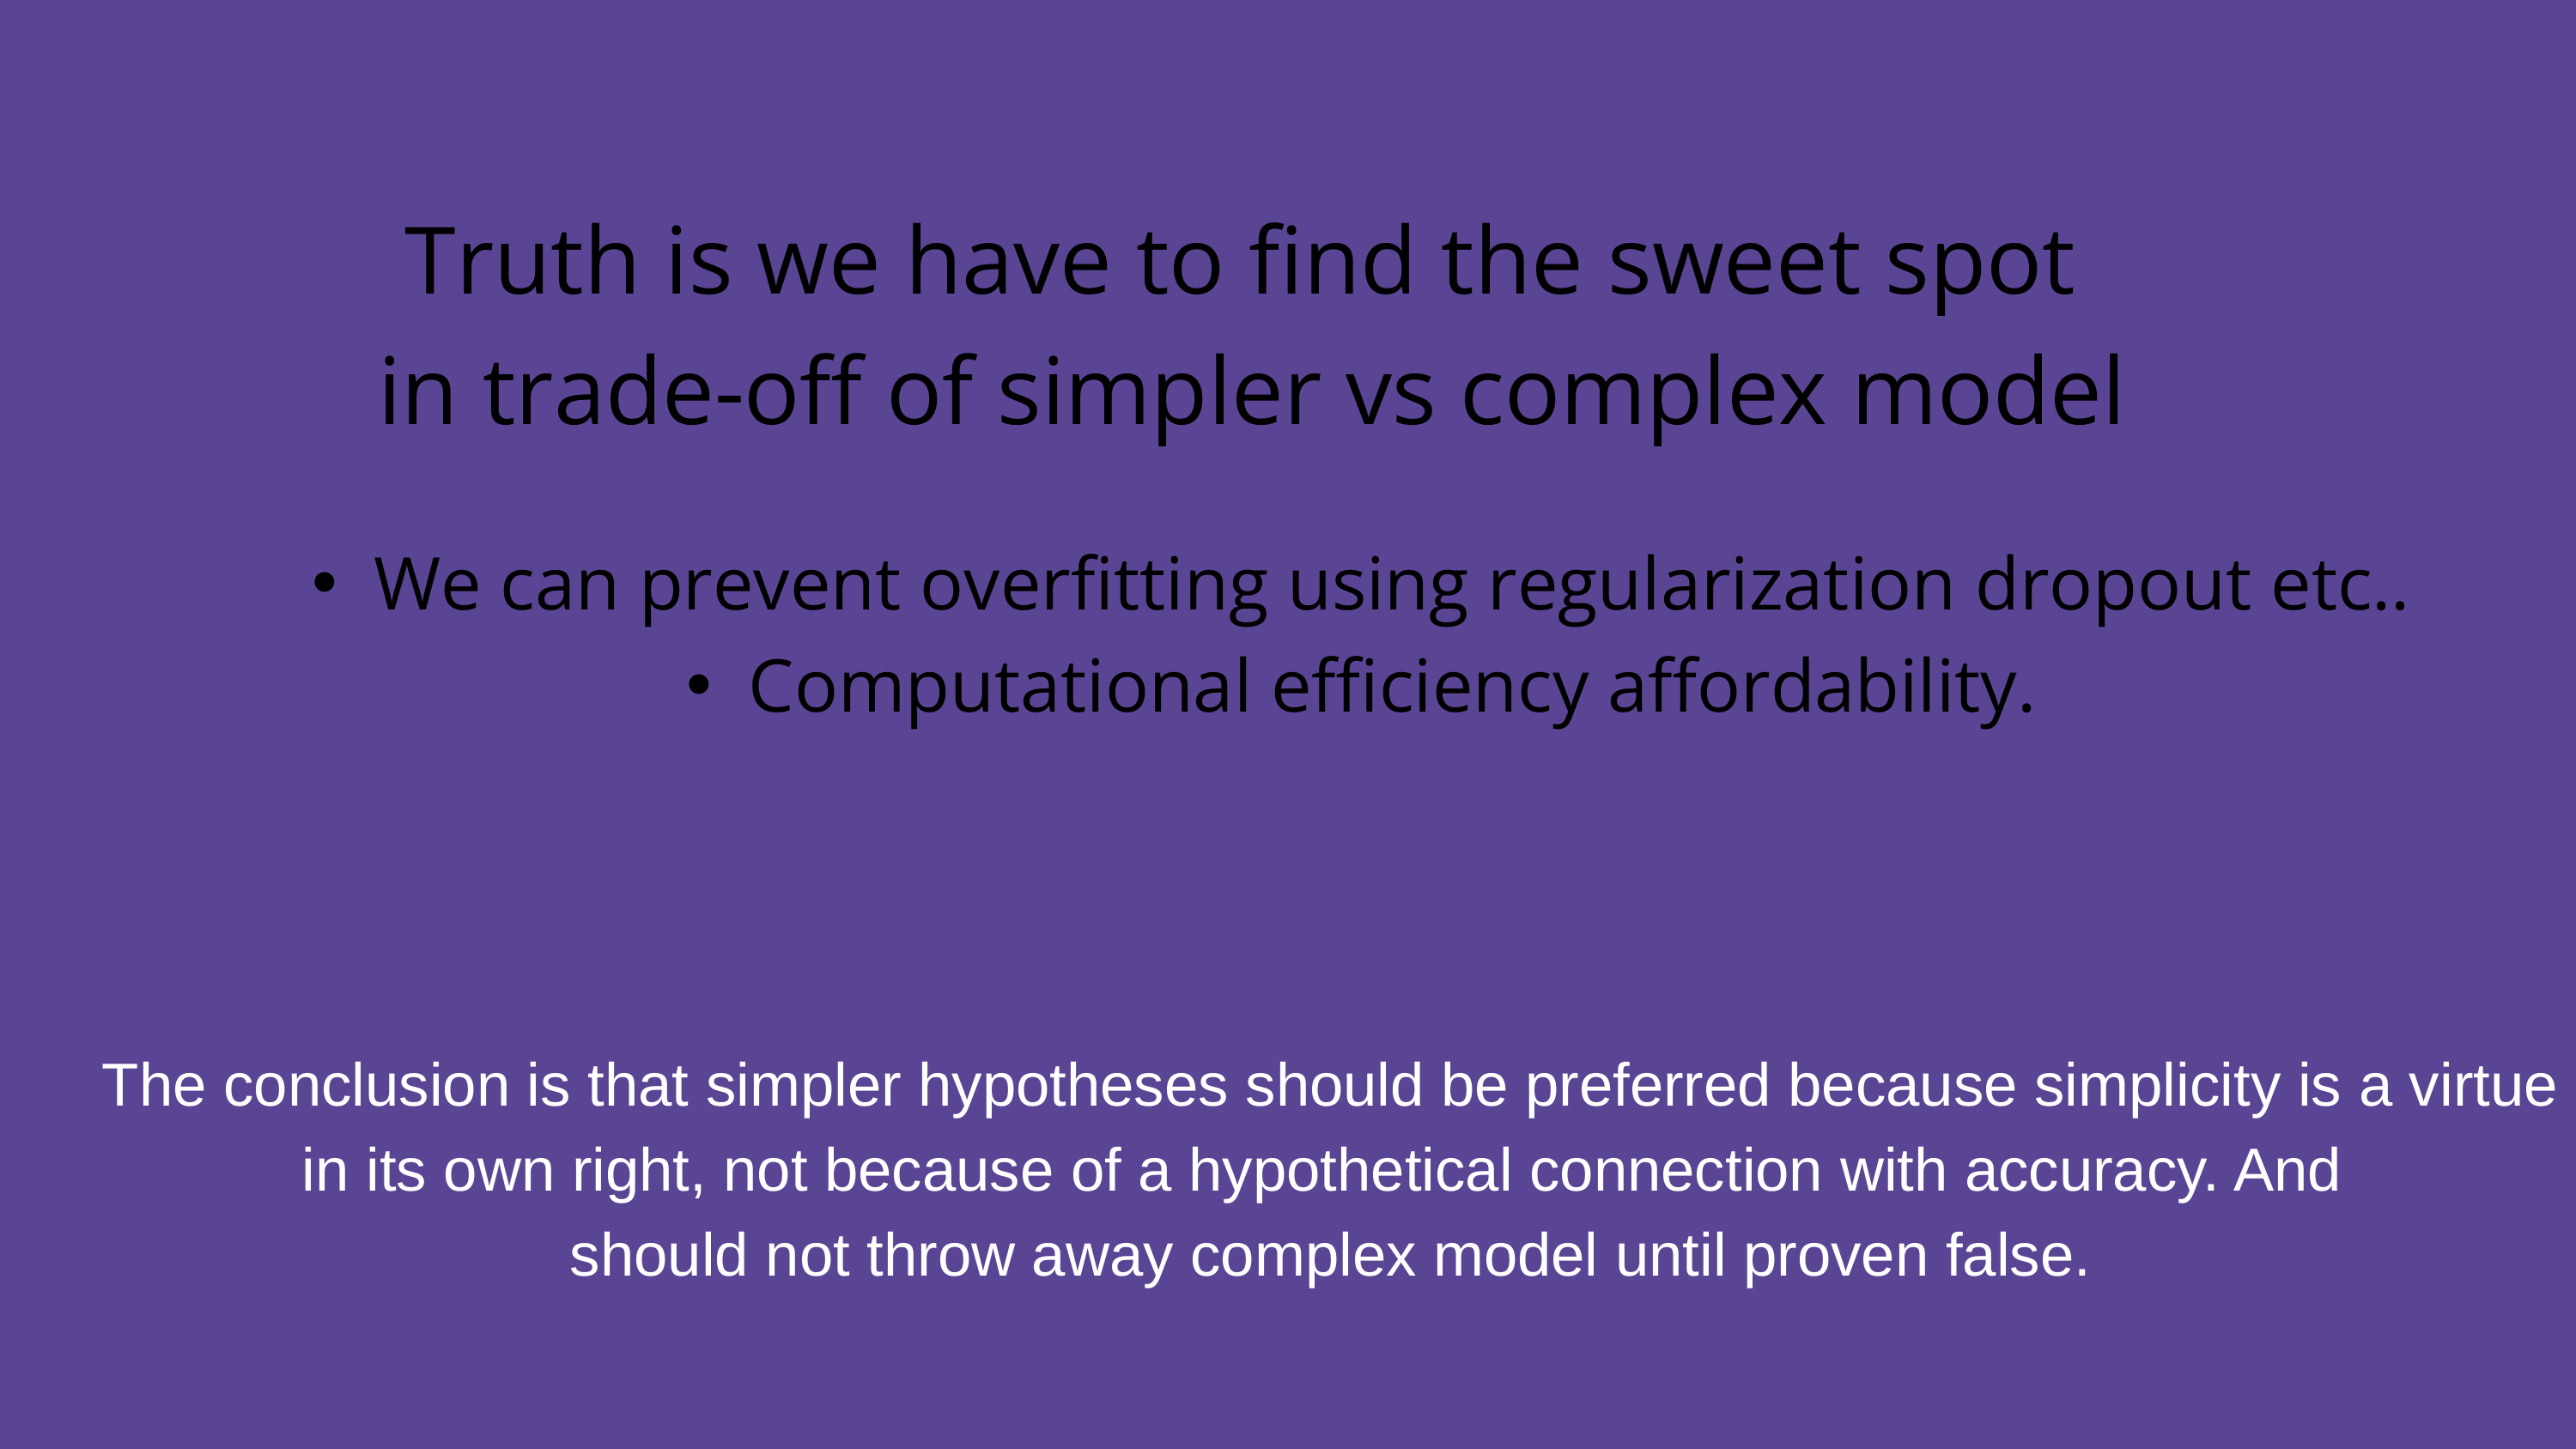

Truth is we have to find the sweet spot
in trade-off of simpler vs complex model
We can prevent overfitting using regularization dropout etc..
Computational efficiency affordability.
The conclusion is that simpler hypotheses should be preferred because simplicity is a virtue in its own right, not because of a hypothetical connection with accuracy. And
should not throw away complex model until proven false.